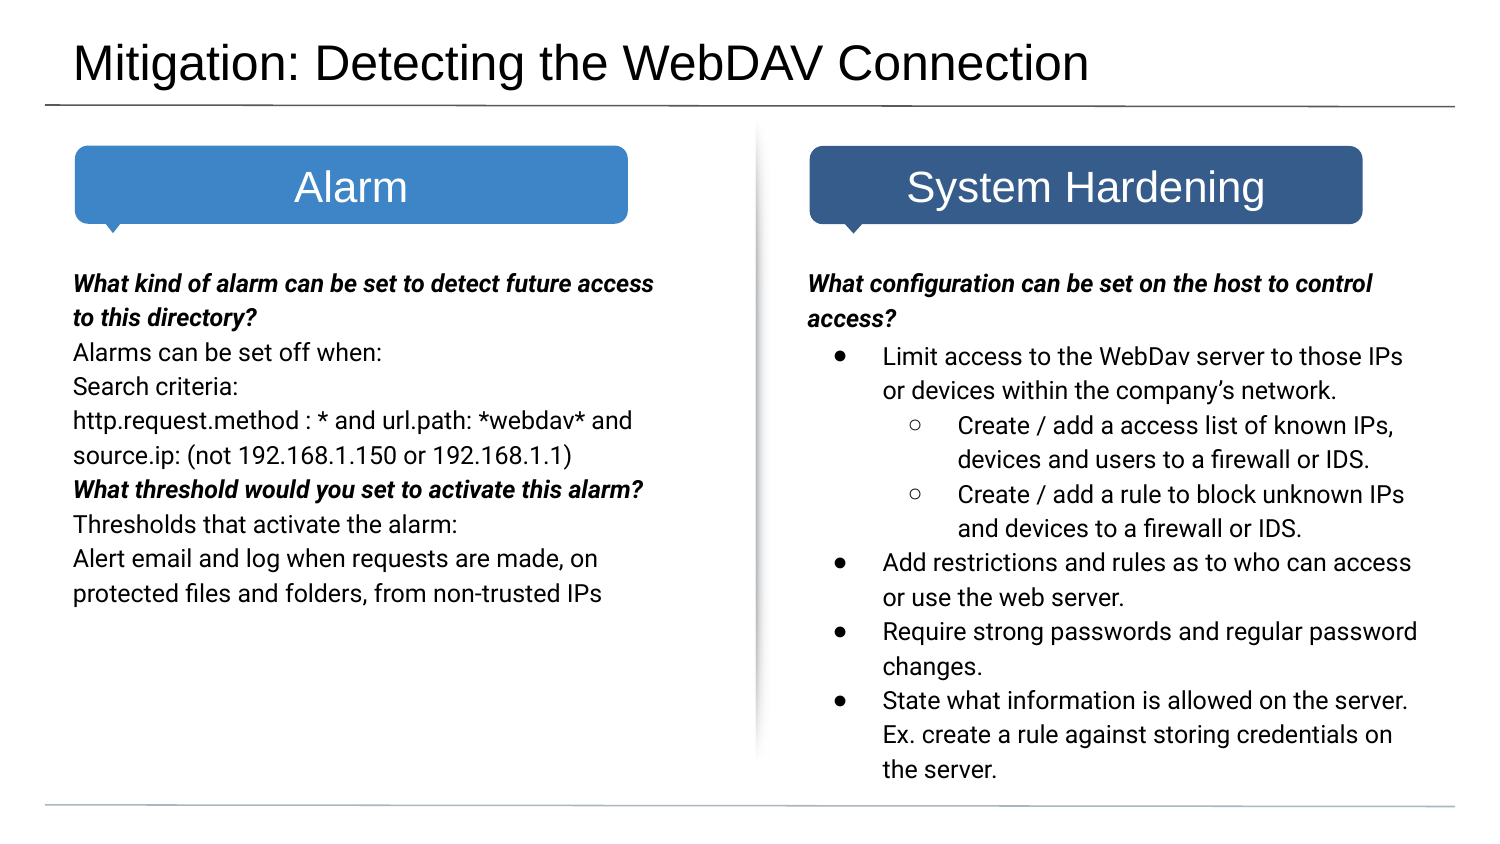

# Mitigation: Detecting the WebDAV Connection
Alarm
System Hardening

What kind of alarm can be set to detect future access to this directory?
Alarms can be set off when:
Search criteria:
http.request.method : * and url.path: *webdav* and source.ip: (not 192.168.1.150 or 192.168.1.1)
What threshold would you set to activate this alarm?
Thresholds that activate the alarm:
Alert email and log when requests are made, on protected files and folders, from non-trusted IPs
What configuration can be set on the host to control access?

Limit access to the WebDav server to those IPs or devices within the company’s network.
Create / add a access list of known IPs, devices and users to a firewall or IDS.
Create / add a rule to block unknown IPs and devices to a firewall or IDS.
Add restrictions and rules as to who can access or use the web server.
Require strong passwords and regular password changes.
State what information is allowed on the server. Ex. create a rule against storing credentials on the server.